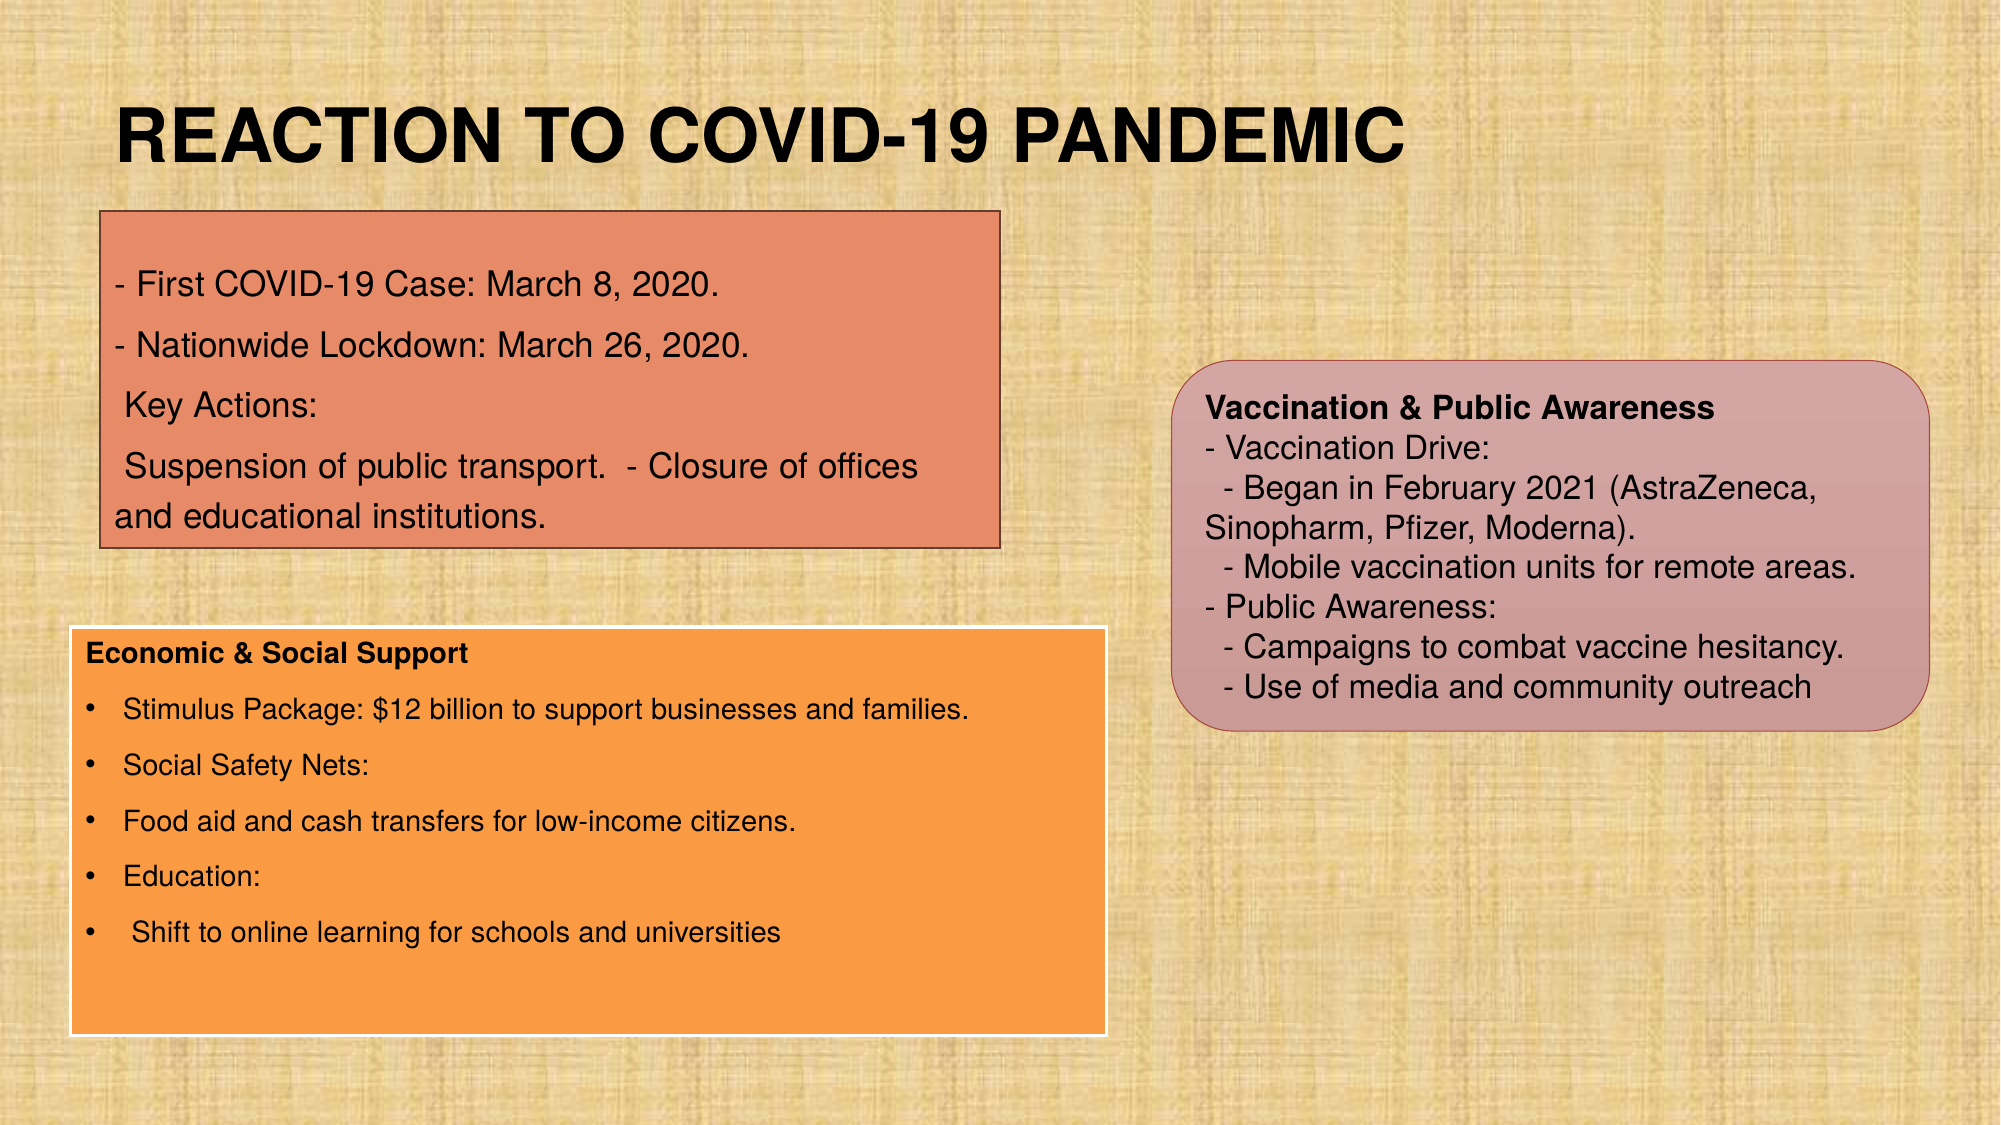

# REACTION TO COVID-19 PANDEMIC

- First COVID-19 Case: March 8, 2020.
- Nationwide Lockdown: March 26, 2020.
 Key Actions:
 Suspension of public transport.  - Closure of offices and educational institutions.
Vaccination & Public Awareness
- Vaccination Drive:
  - Began in February 2021 (AstraZeneca, Sinopharm, Pfizer, Moderna).
  - Mobile vaccination units for remote areas.
- Public Awareness:
  - Campaigns to combat vaccine hesitancy.
  - Use of media and community outreach
Economic & Social Support
Stimulus Package: $12 billion to support businesses and families.
Social Safety Nets:
Food aid and cash transfers for low-income citizens.
Education:
 Shift to online learning for schools and universities